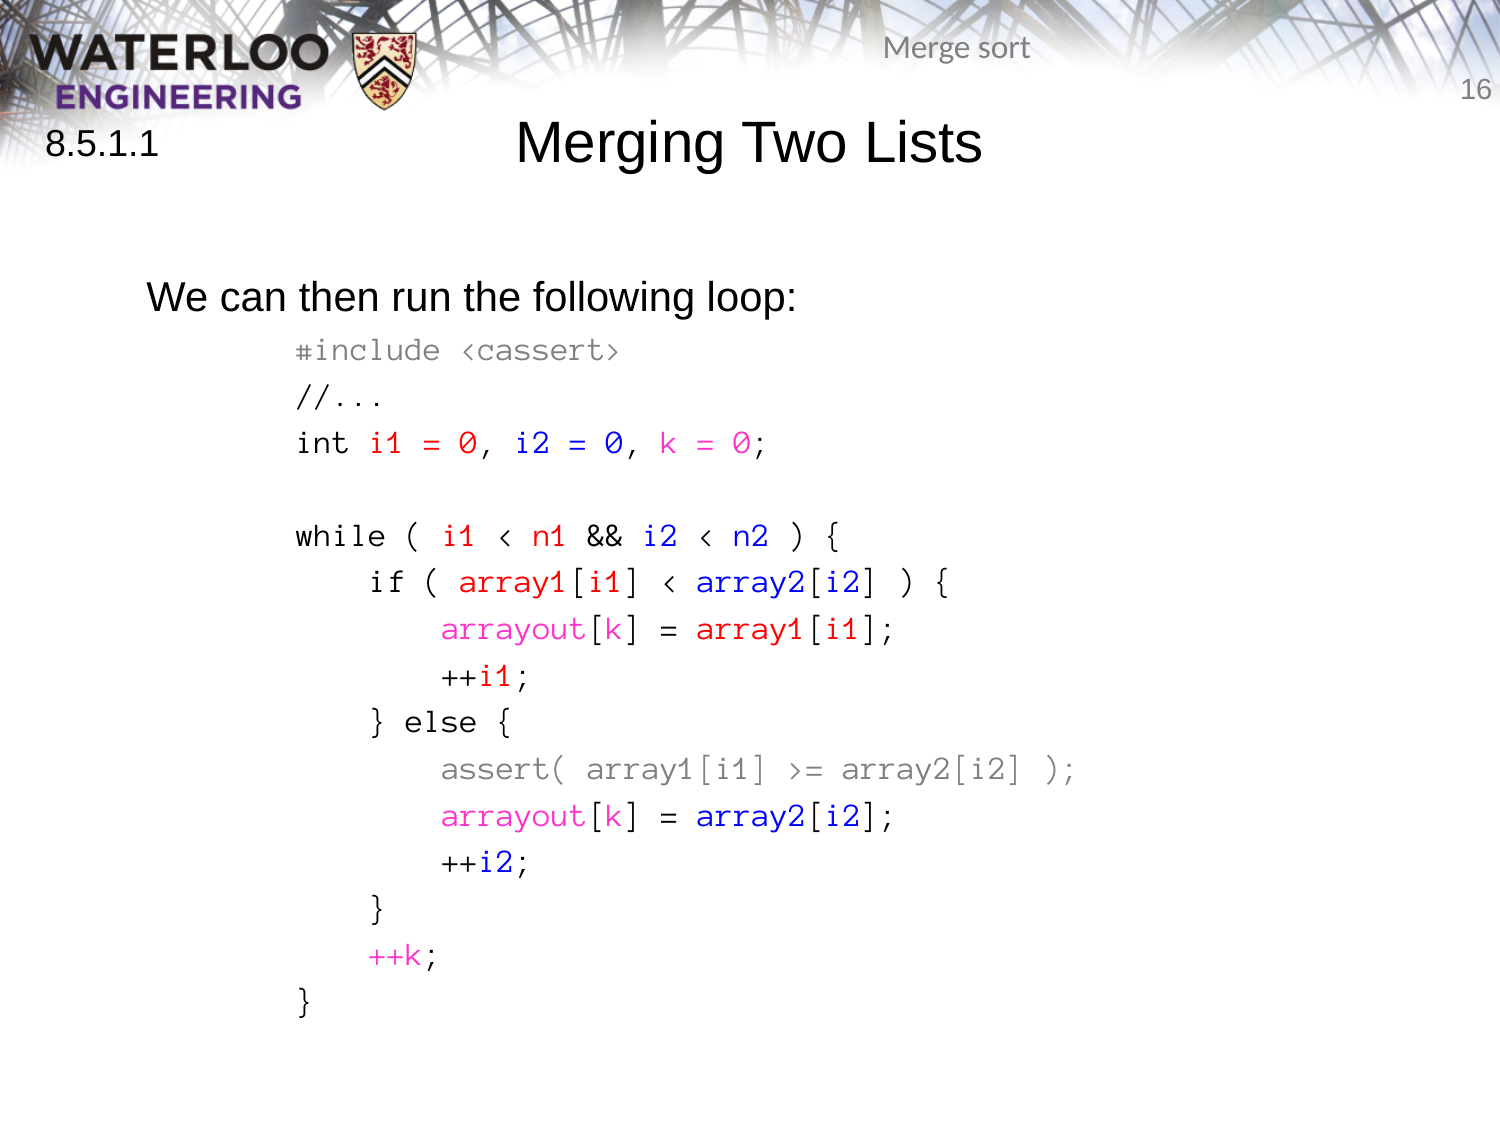

# Merging Two Lists
8.5.1.1
	We can then run the following loop:
		#include <cassert>
		//...
		int i1 = 0, i2 = 0, k = 0;

		while ( i1 < n1 && i2 < n2 ) {
		    if ( array1[i1] < array2[i2] ) {
		        arrayout[k] = array1[i1];
		        ++i1;
		    } else {
		        assert( array1[i1] >= array2[i2] );
		        arrayout[k] = array2[i2];
		        ++i2;
		    }
		    ++k;
		}